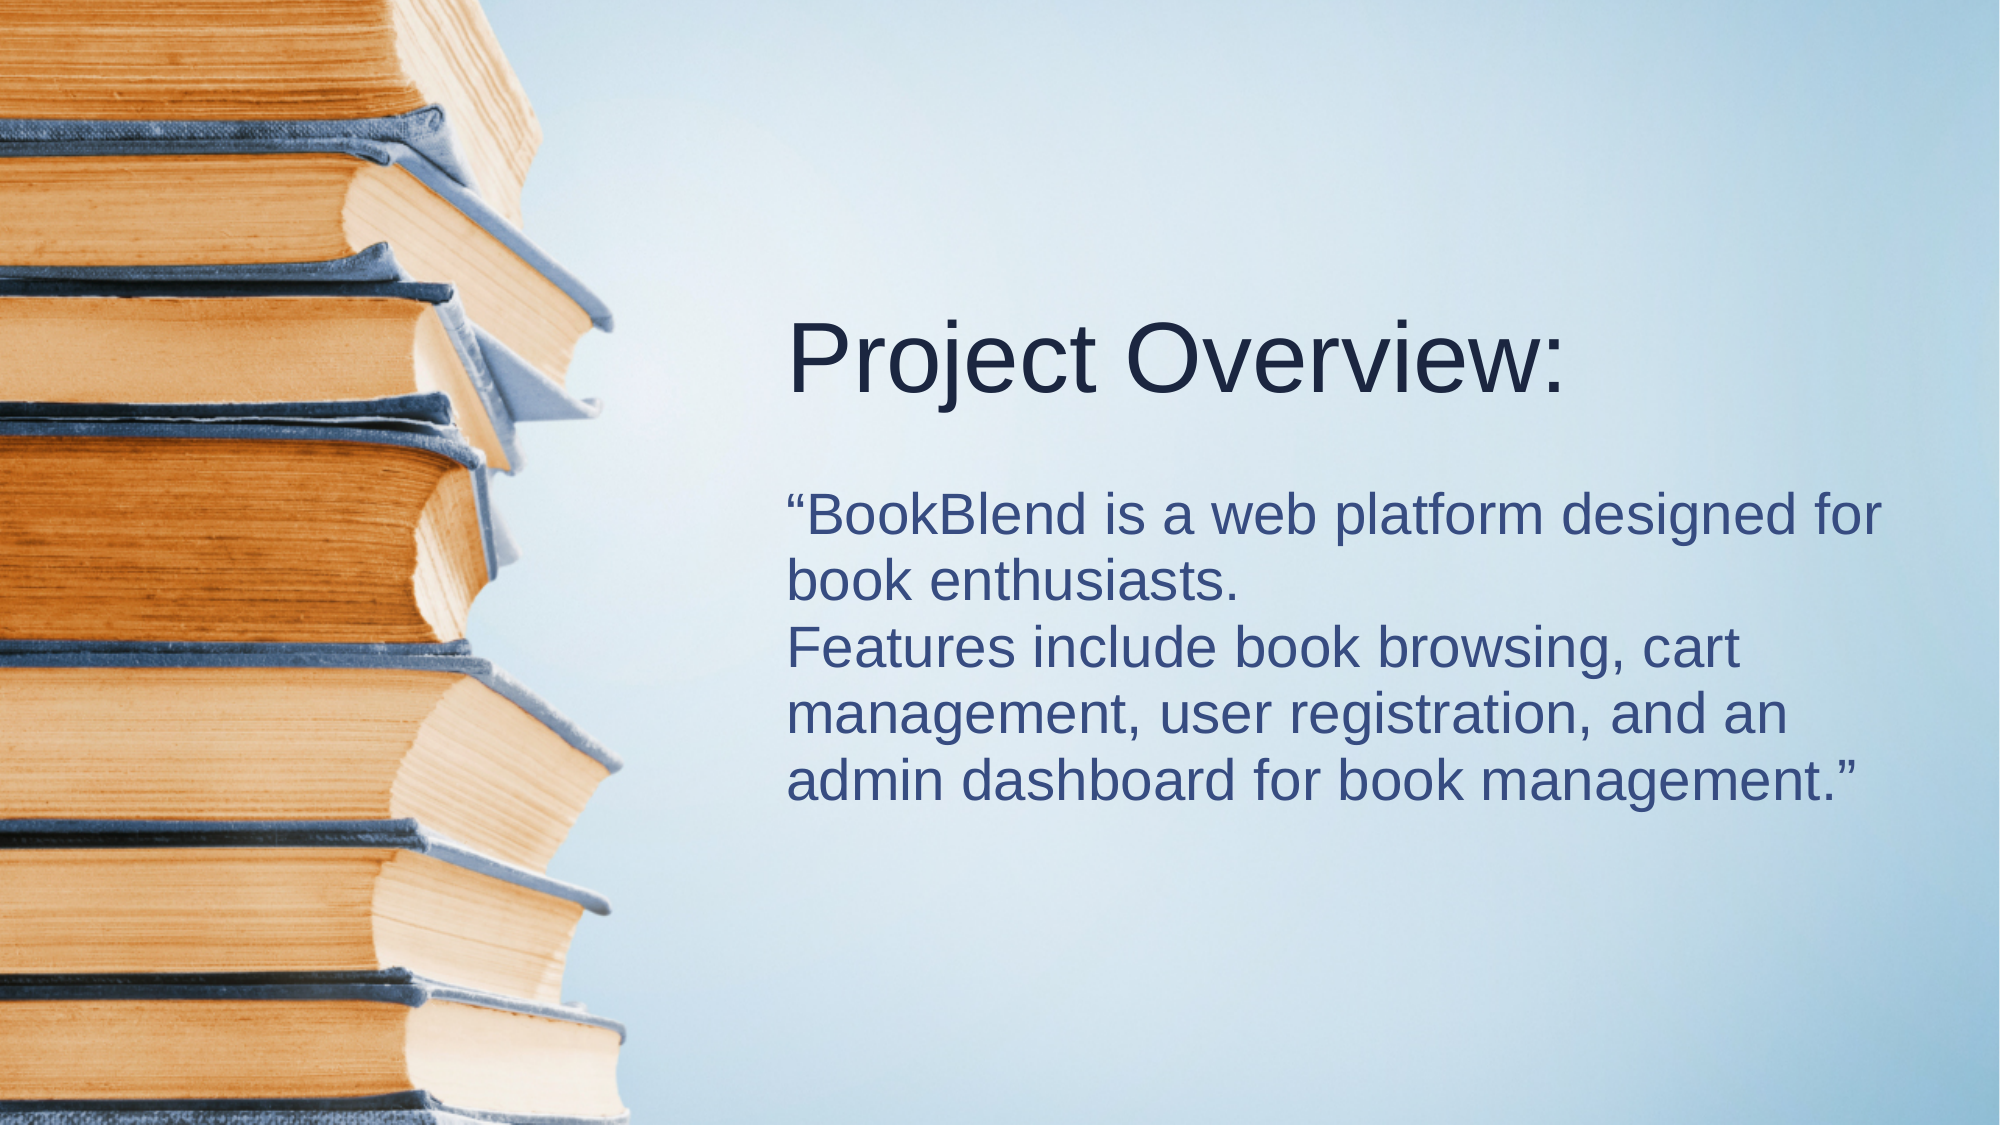

Project Overview:

“BookBlend is a web platform designed for book enthusiasts.
Features include book browsing, cart management, user registration, and an admin dashboard for book management.”